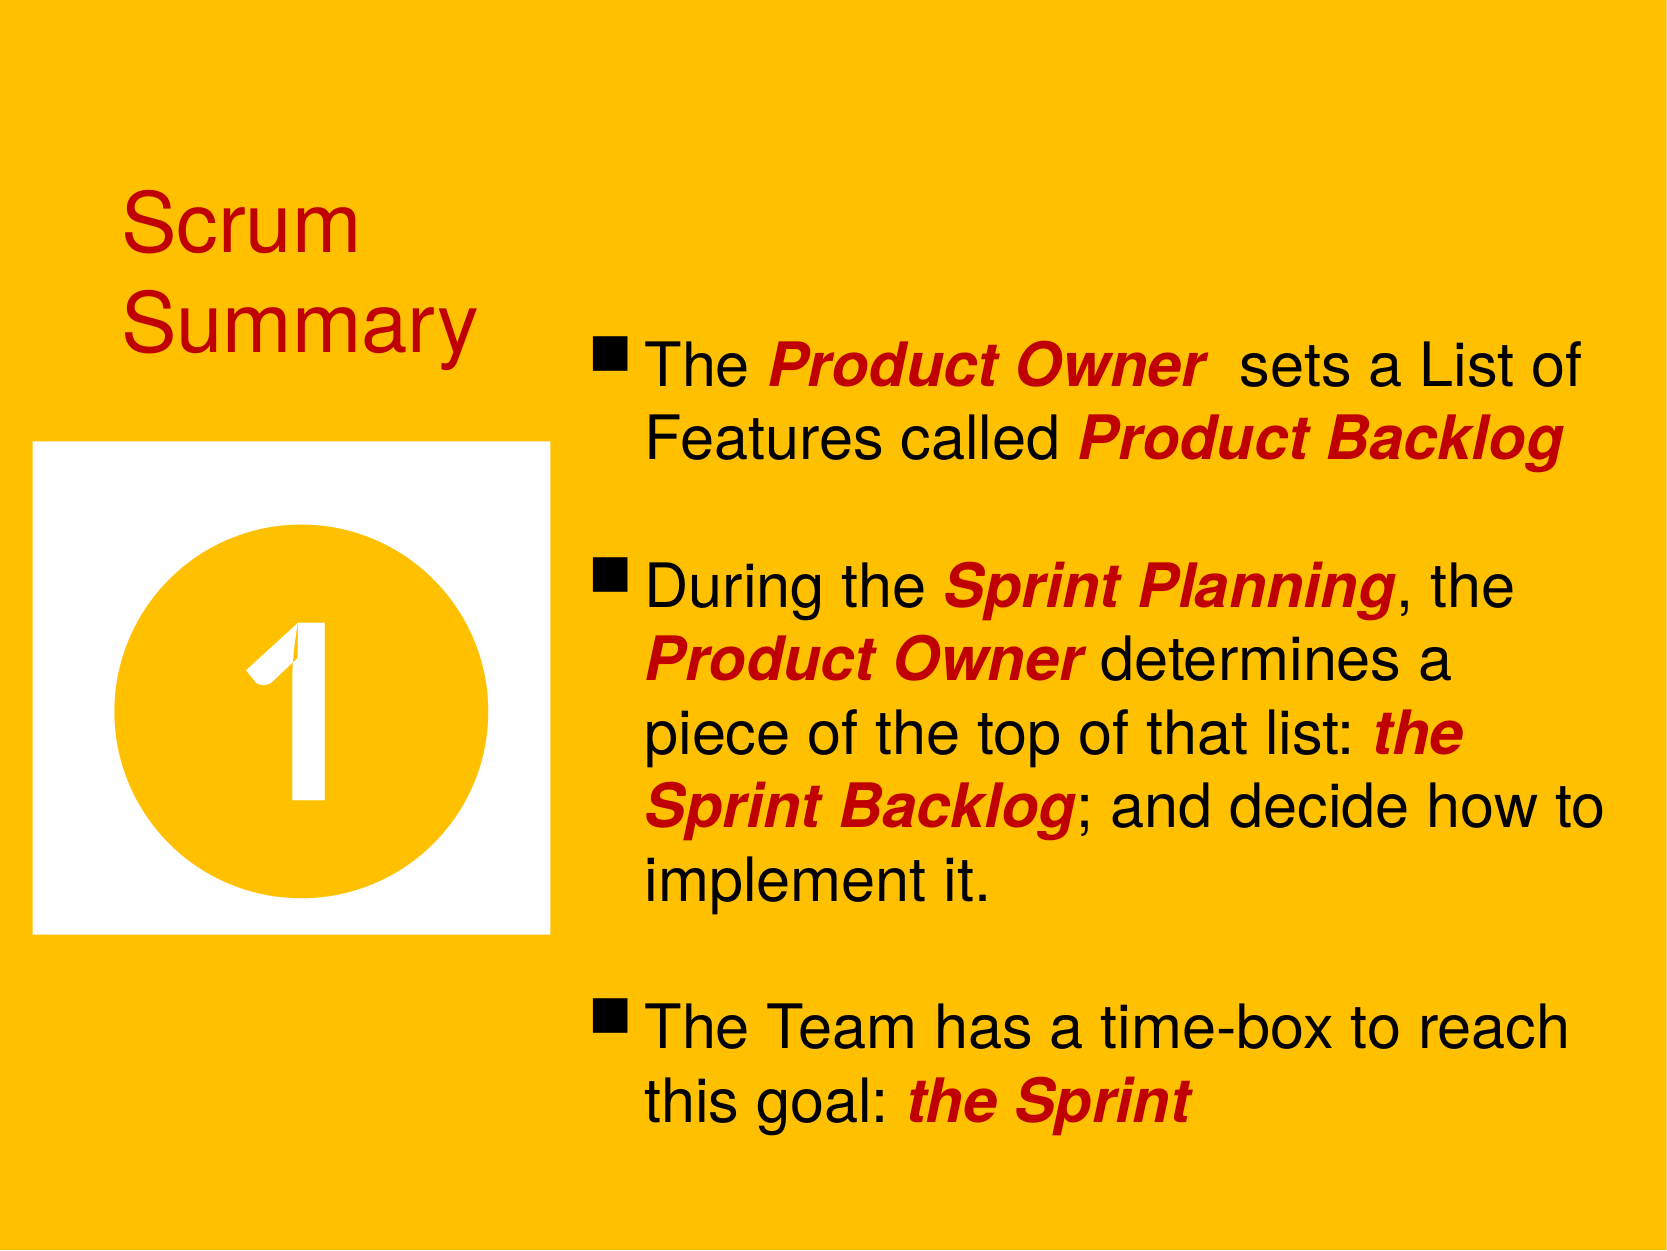

# Scrum Summary
The Product Owner  sets a List of Features called Product Backlog

During the Sprint Planning, the Product Owner determines a piece of the top of that list: the Sprint Backlog; and decide how to implement it.

The Team has a time-box to reach this goal: the Sprint
❶